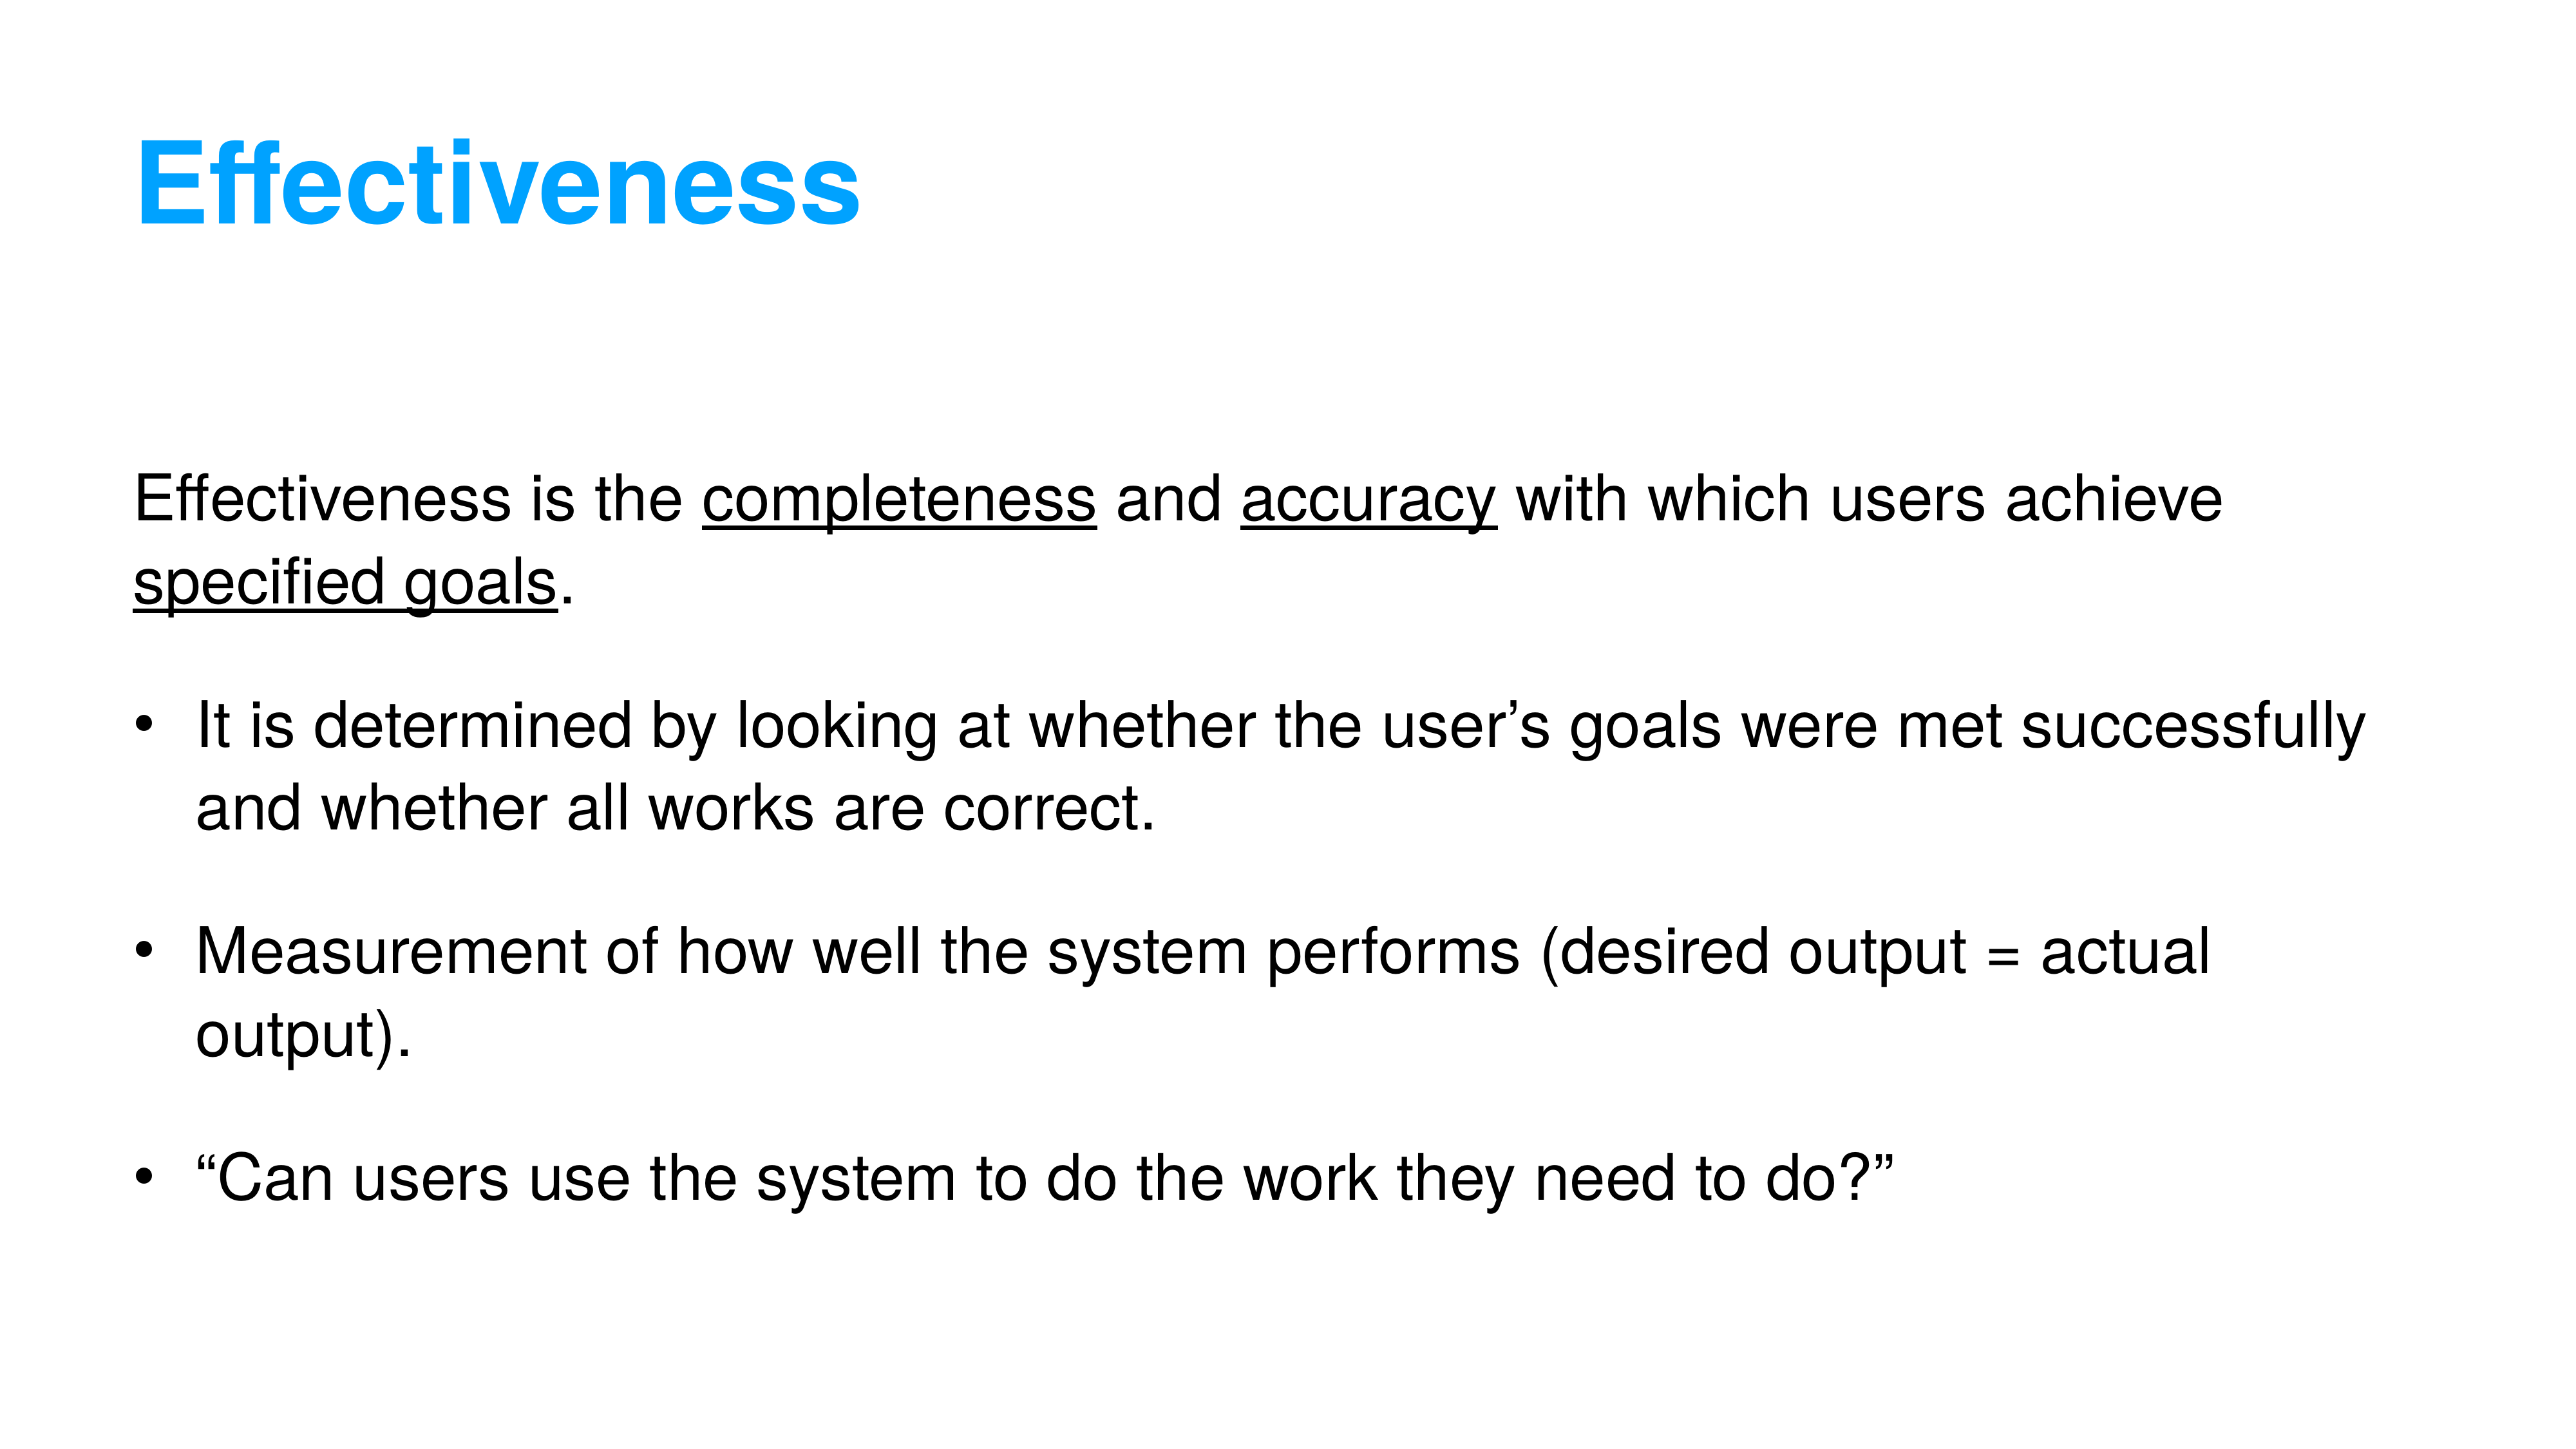

# Effectiveness

Effectiveness is the completeness and accuracy with which users achieve specified goals.
It is determined by looking at whether the user’s goals were met successfully and whether all works are correct.
Measurement of how well the system performs (desired output = actual output).
“Can users use the system to do the work they need to do?”